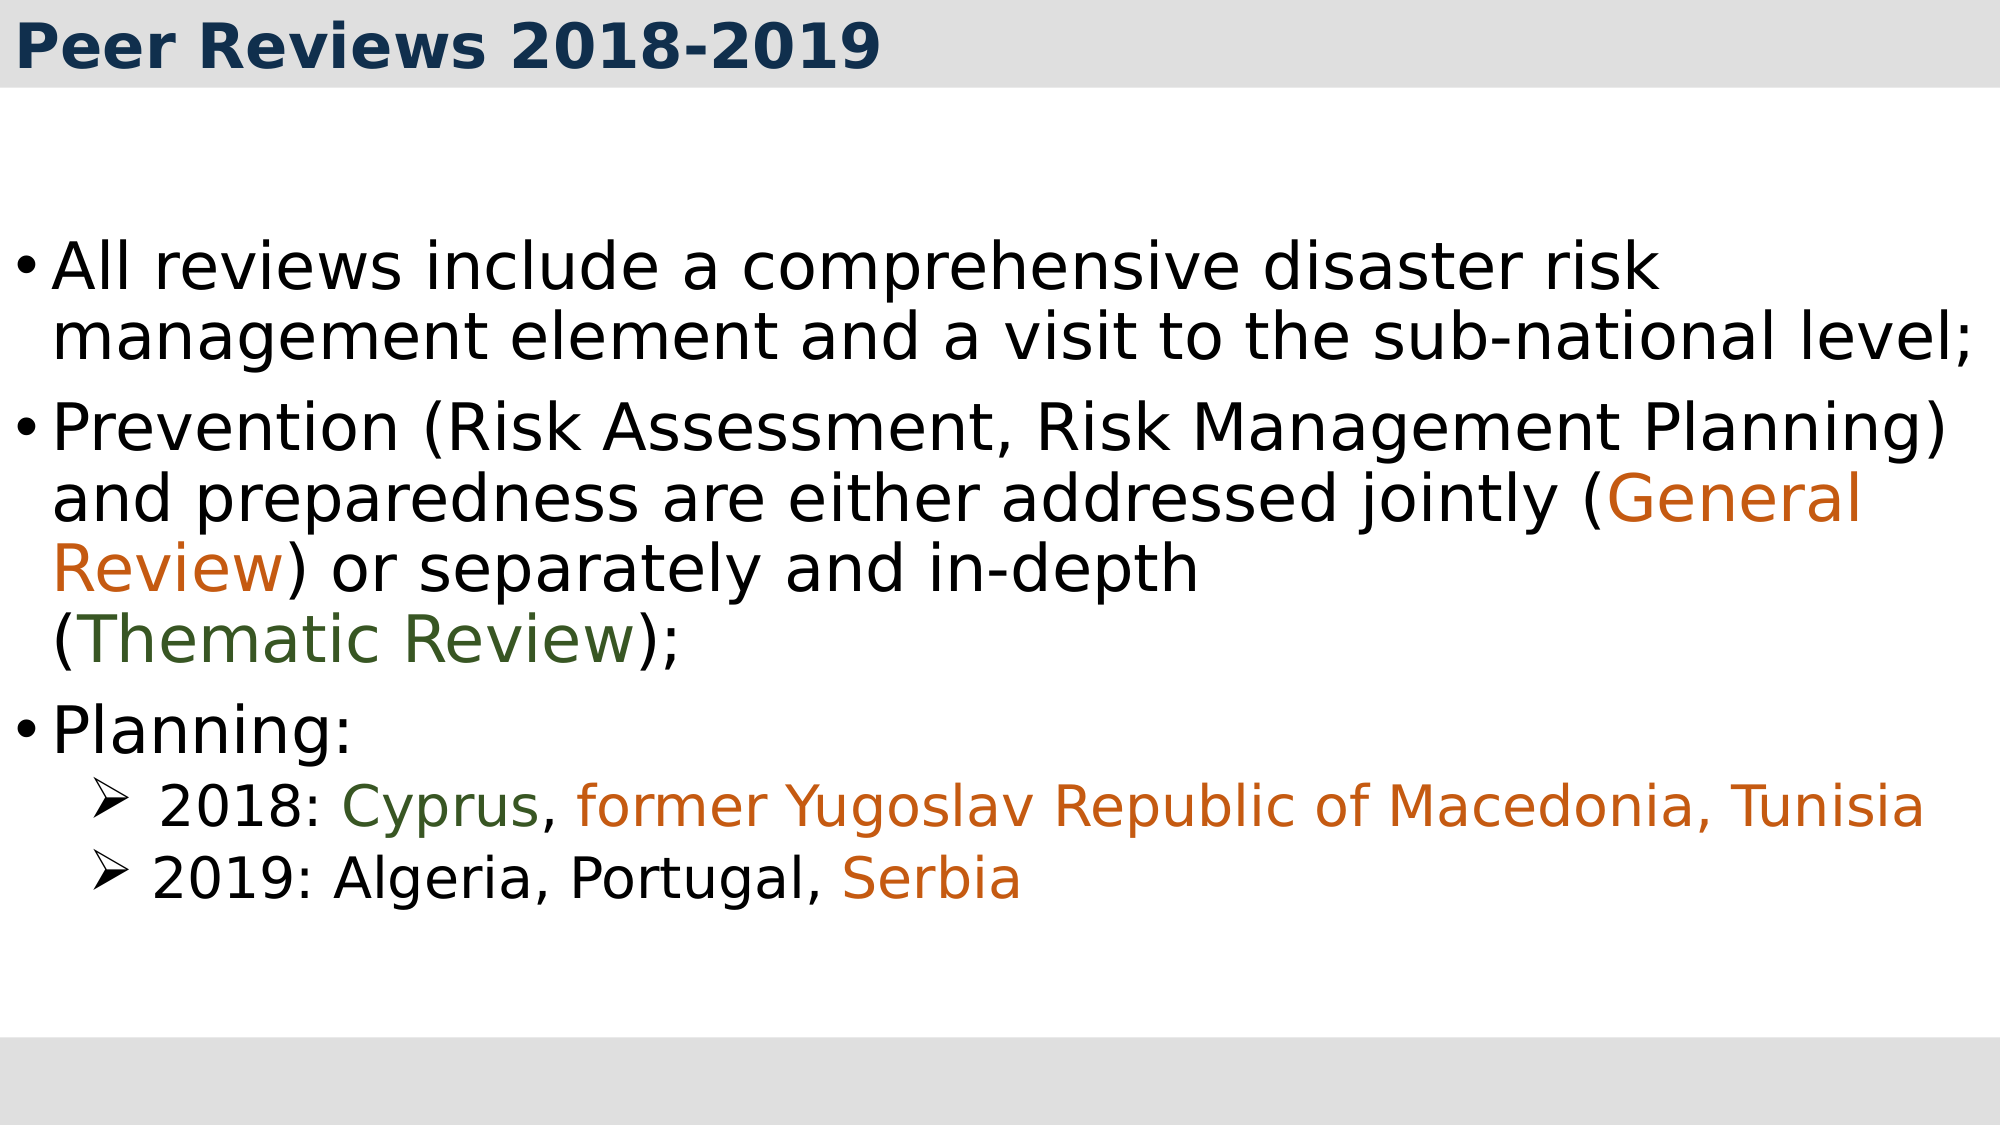

Peer Reviews 2018-2019

All reviews include a comprehensive disaster risk management element and a visit to the sub-national level;
Prevention (Risk Assessment, Risk Management Planning) and preparedness are either addressed jointly (General Review) or separately and in-depth
(Thematic Review);
Planning:
2018: Cyprus, former Yugoslav Republic of Macedonia, Tunisia
 2019: Algeria, Portugal, Serbia